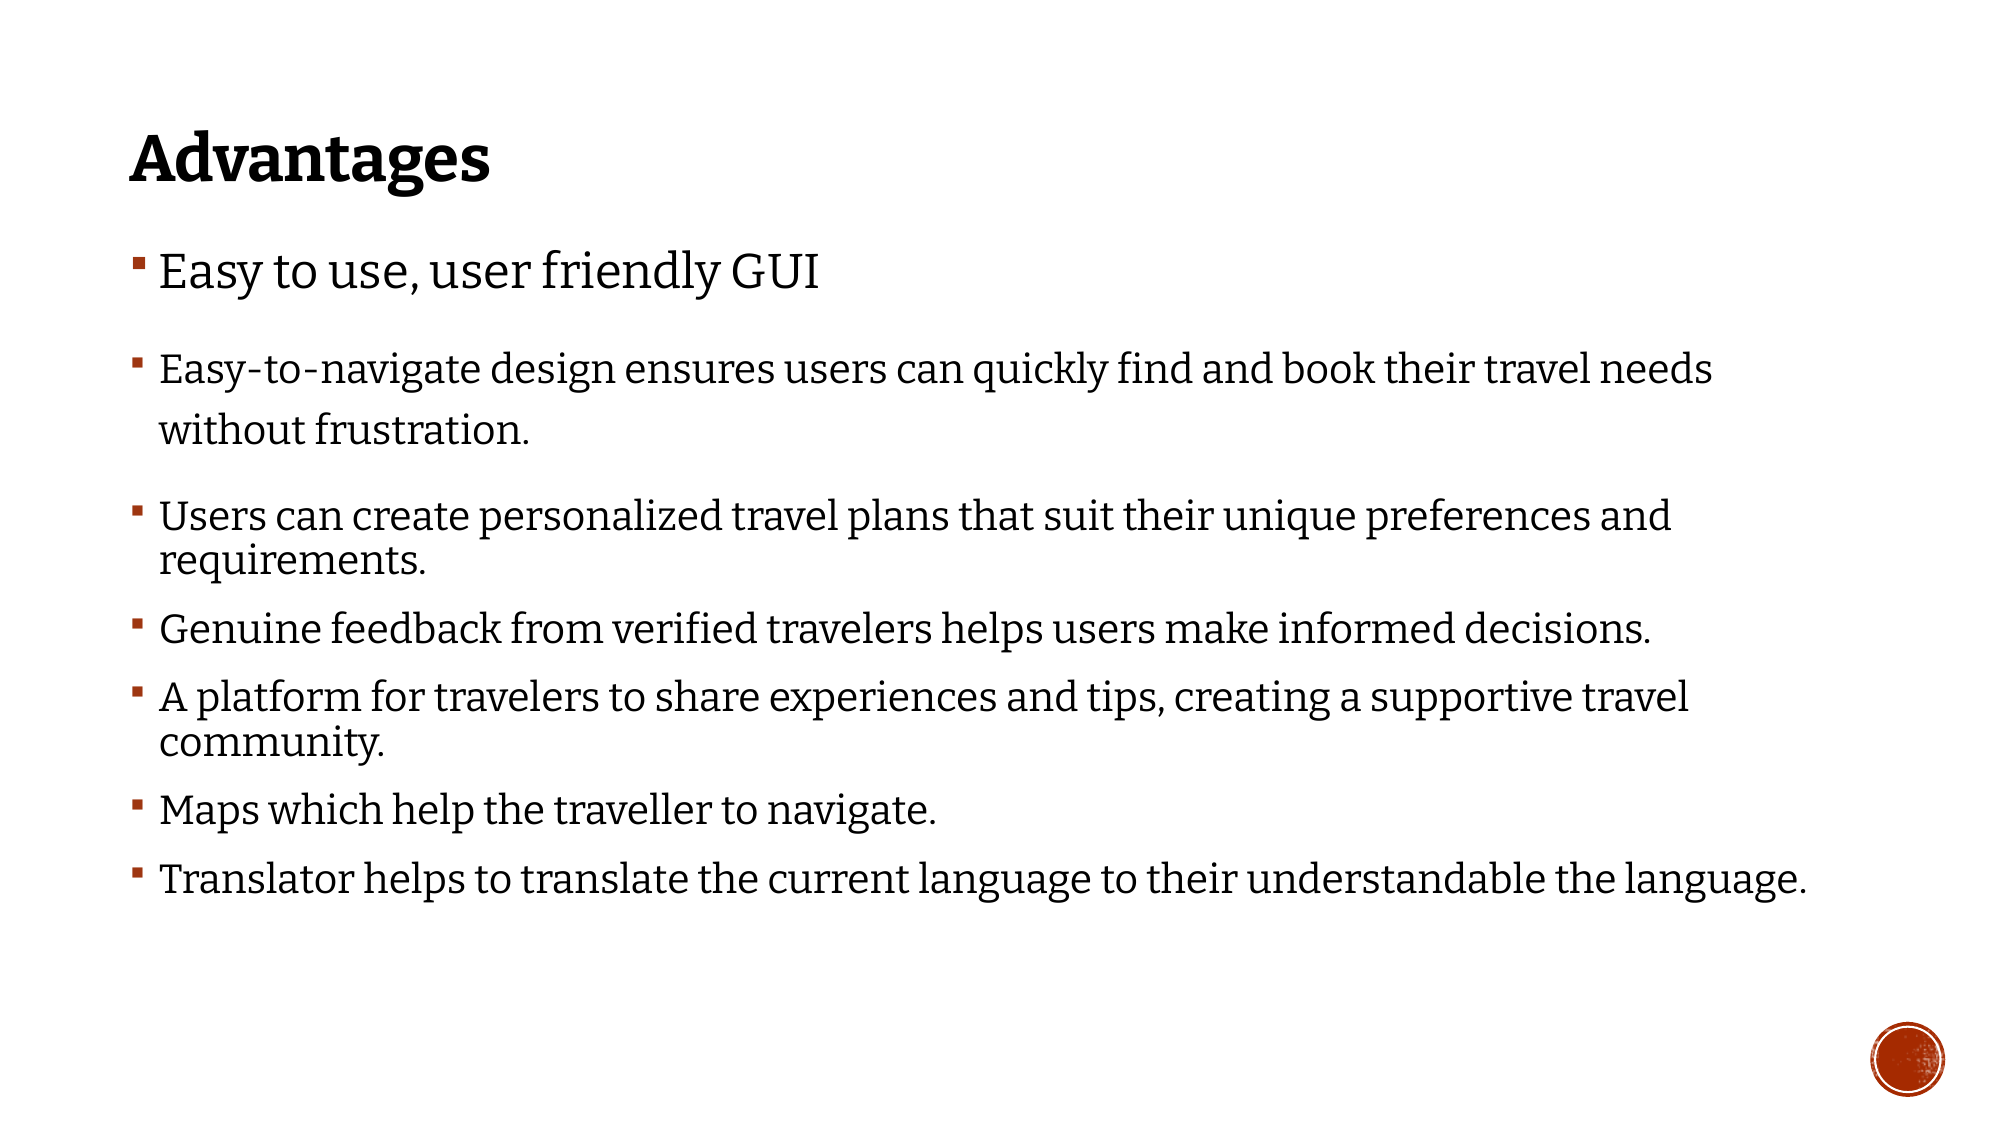

Advantages
Easy to use, user friendly GUI
Easy-to-navigate design ensures users can quickly find and book their travel needs without frustration.
Users can create personalized travel plans that suit their unique preferences and requirements.
Genuine feedback from verified travelers helps users make informed decisions.
A platform for travelers to share experiences and tips, creating a supportive travel community.
Maps which help the traveller to navigate.
Translator helps to translate the current language to their understandable the language.